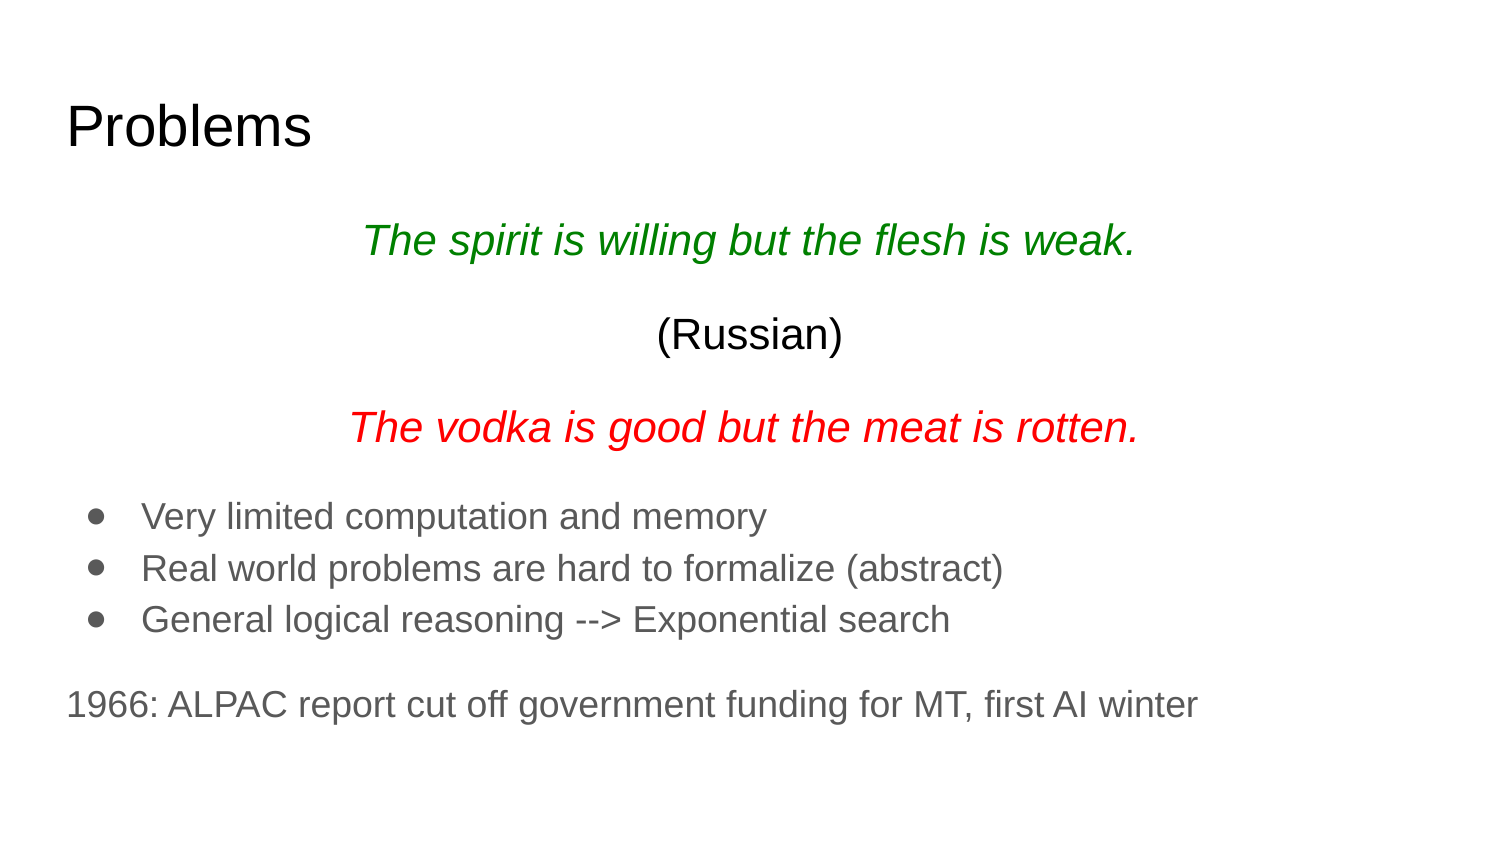

# Problems
The spirit is willing but the flesh is weak.
(Russian)
The vodka is good but the meat is rotten.
Very limited computation and memory
Real world problems are hard to formalize (abstract)
General logical reasoning --> Exponential search
1966: ALPAC report cut off government funding for MT, first AI winter